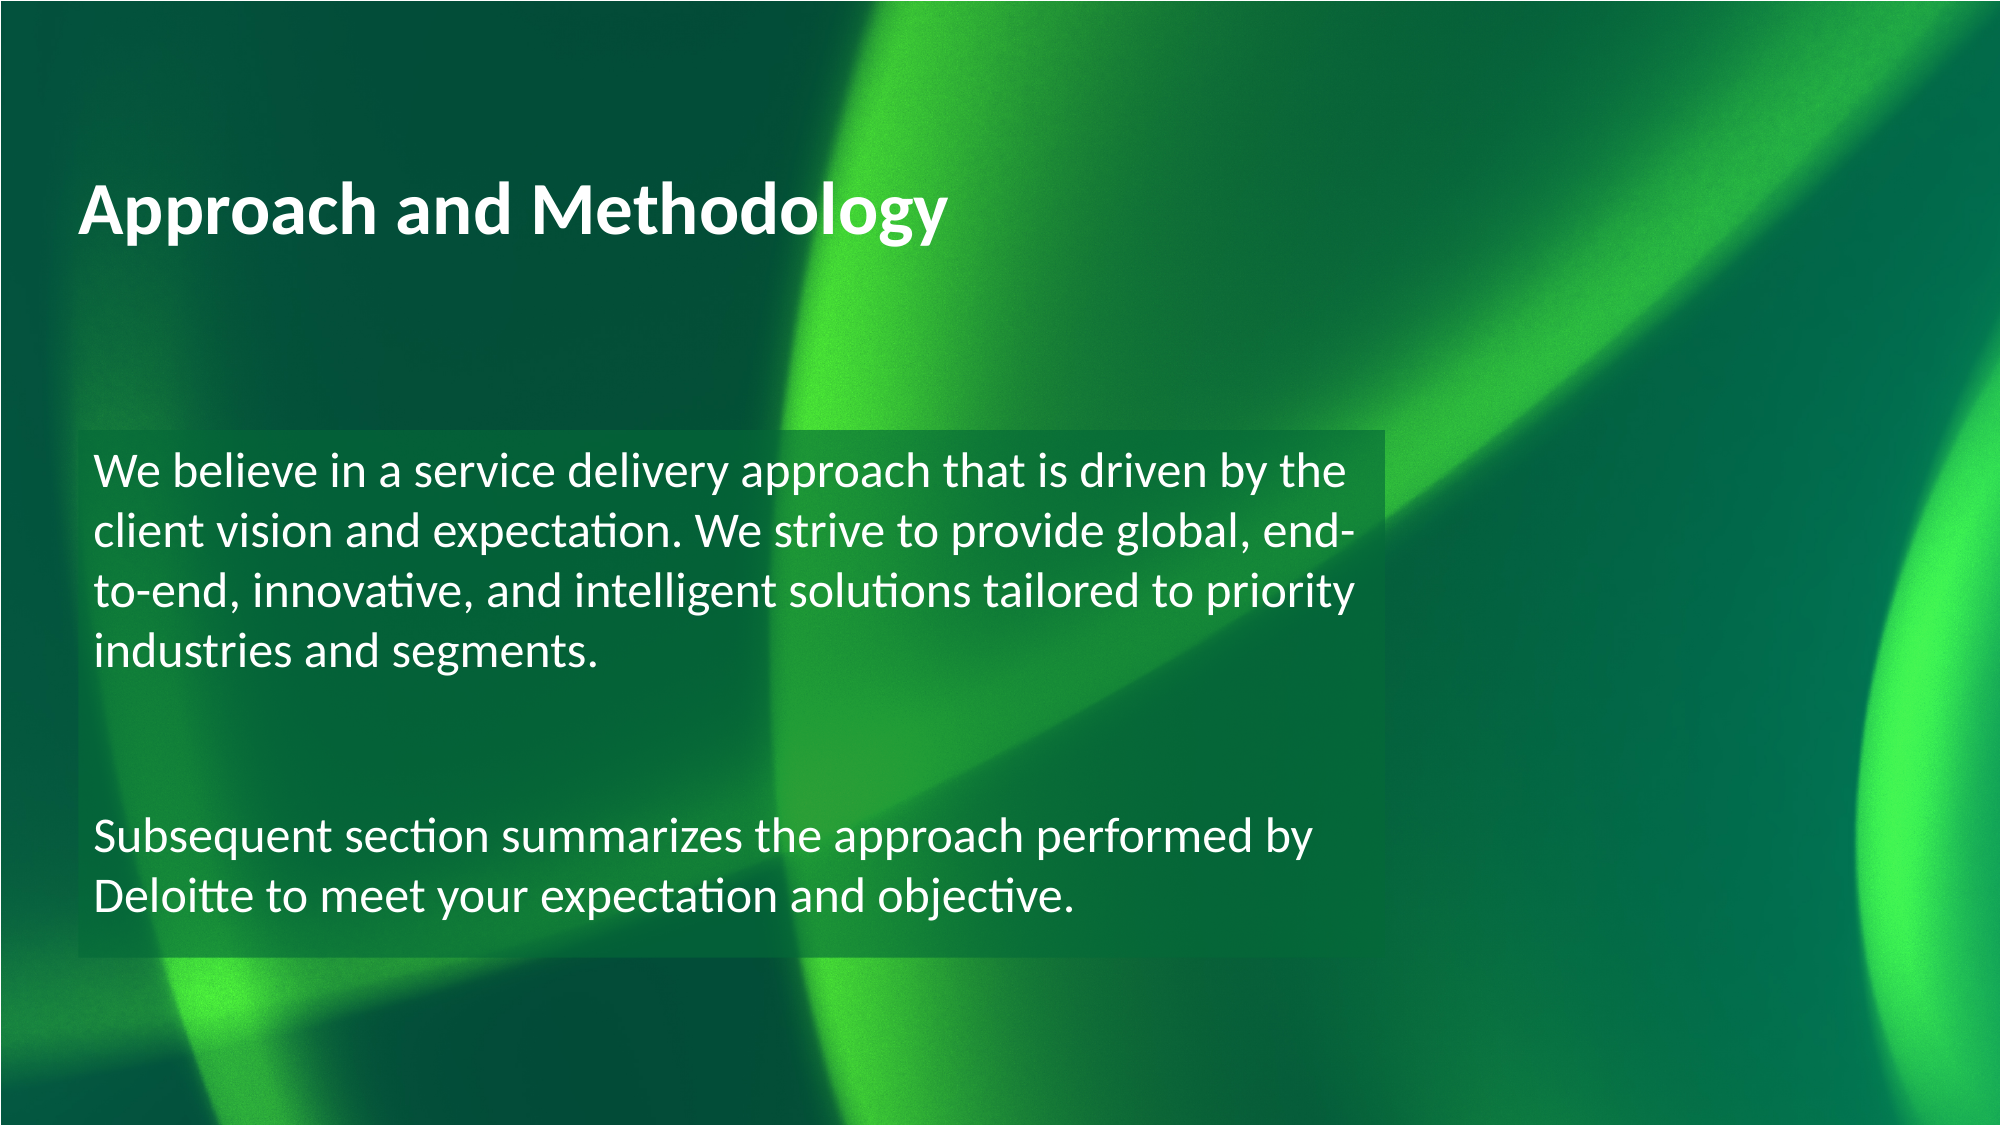

# Approach and Methodology

We believe in a service delivery approach that is driven by the client vision and expectation. We strive to provide global, end-to-end, innovative, and intelligent solutions tailored to priority industries and segments.
Subsequent section summarizes the approach performed by Deloitte to meet your expectation and objective.